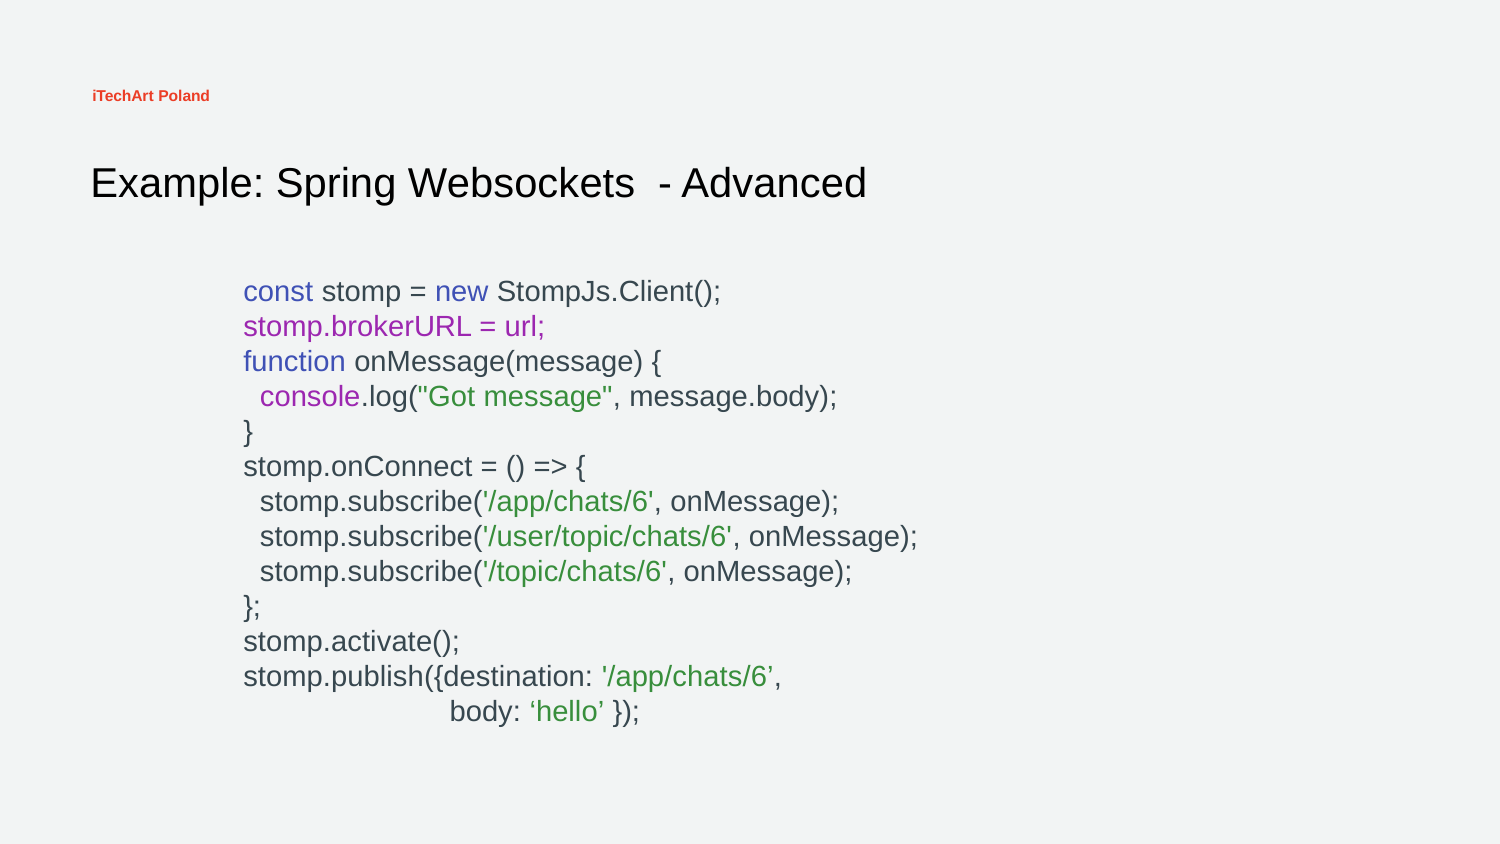

iTechArt Poland
# Example: Spring Websockets  - Advanced
const stomp = new StompJs.Client();
stomp.brokerURL = url;
function onMessage(message) {
  console.log("Got message", message.body);
}
stomp.onConnect = () => {
  stomp.subscribe('/app/chats/6', onMessage);
  stomp.subscribe('/user/topic/chats/6', onMessage);
  stomp.subscribe('/topic/chats/6', onMessage);
};
stomp.activate();
stomp.publish({destination: '/app/chats/6’,
                         body: ‘hello’ });